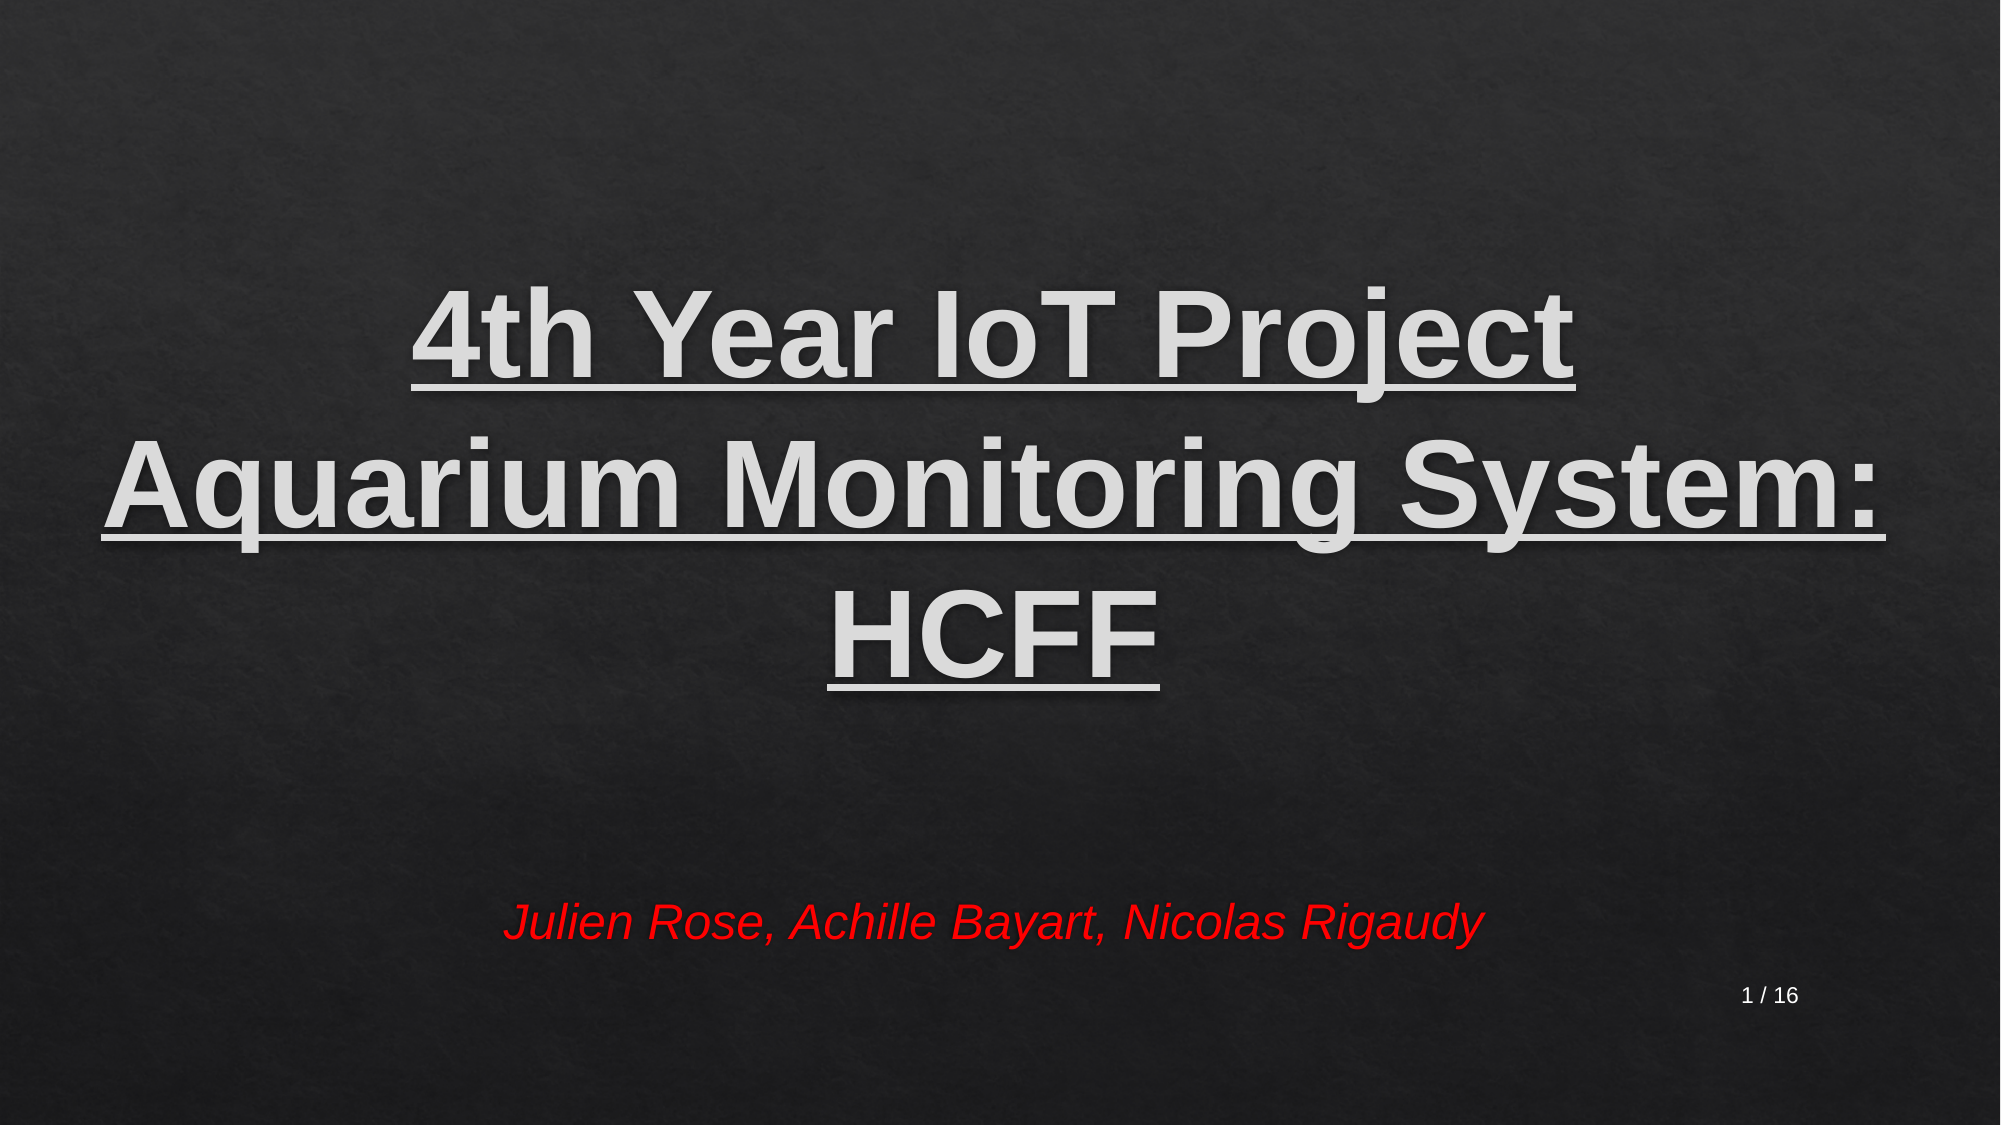

# 4th Year IoT Project Aquarium Monitoring System: HCFF
Julien Rose, Achille Bayart, Nicolas Rigaudy